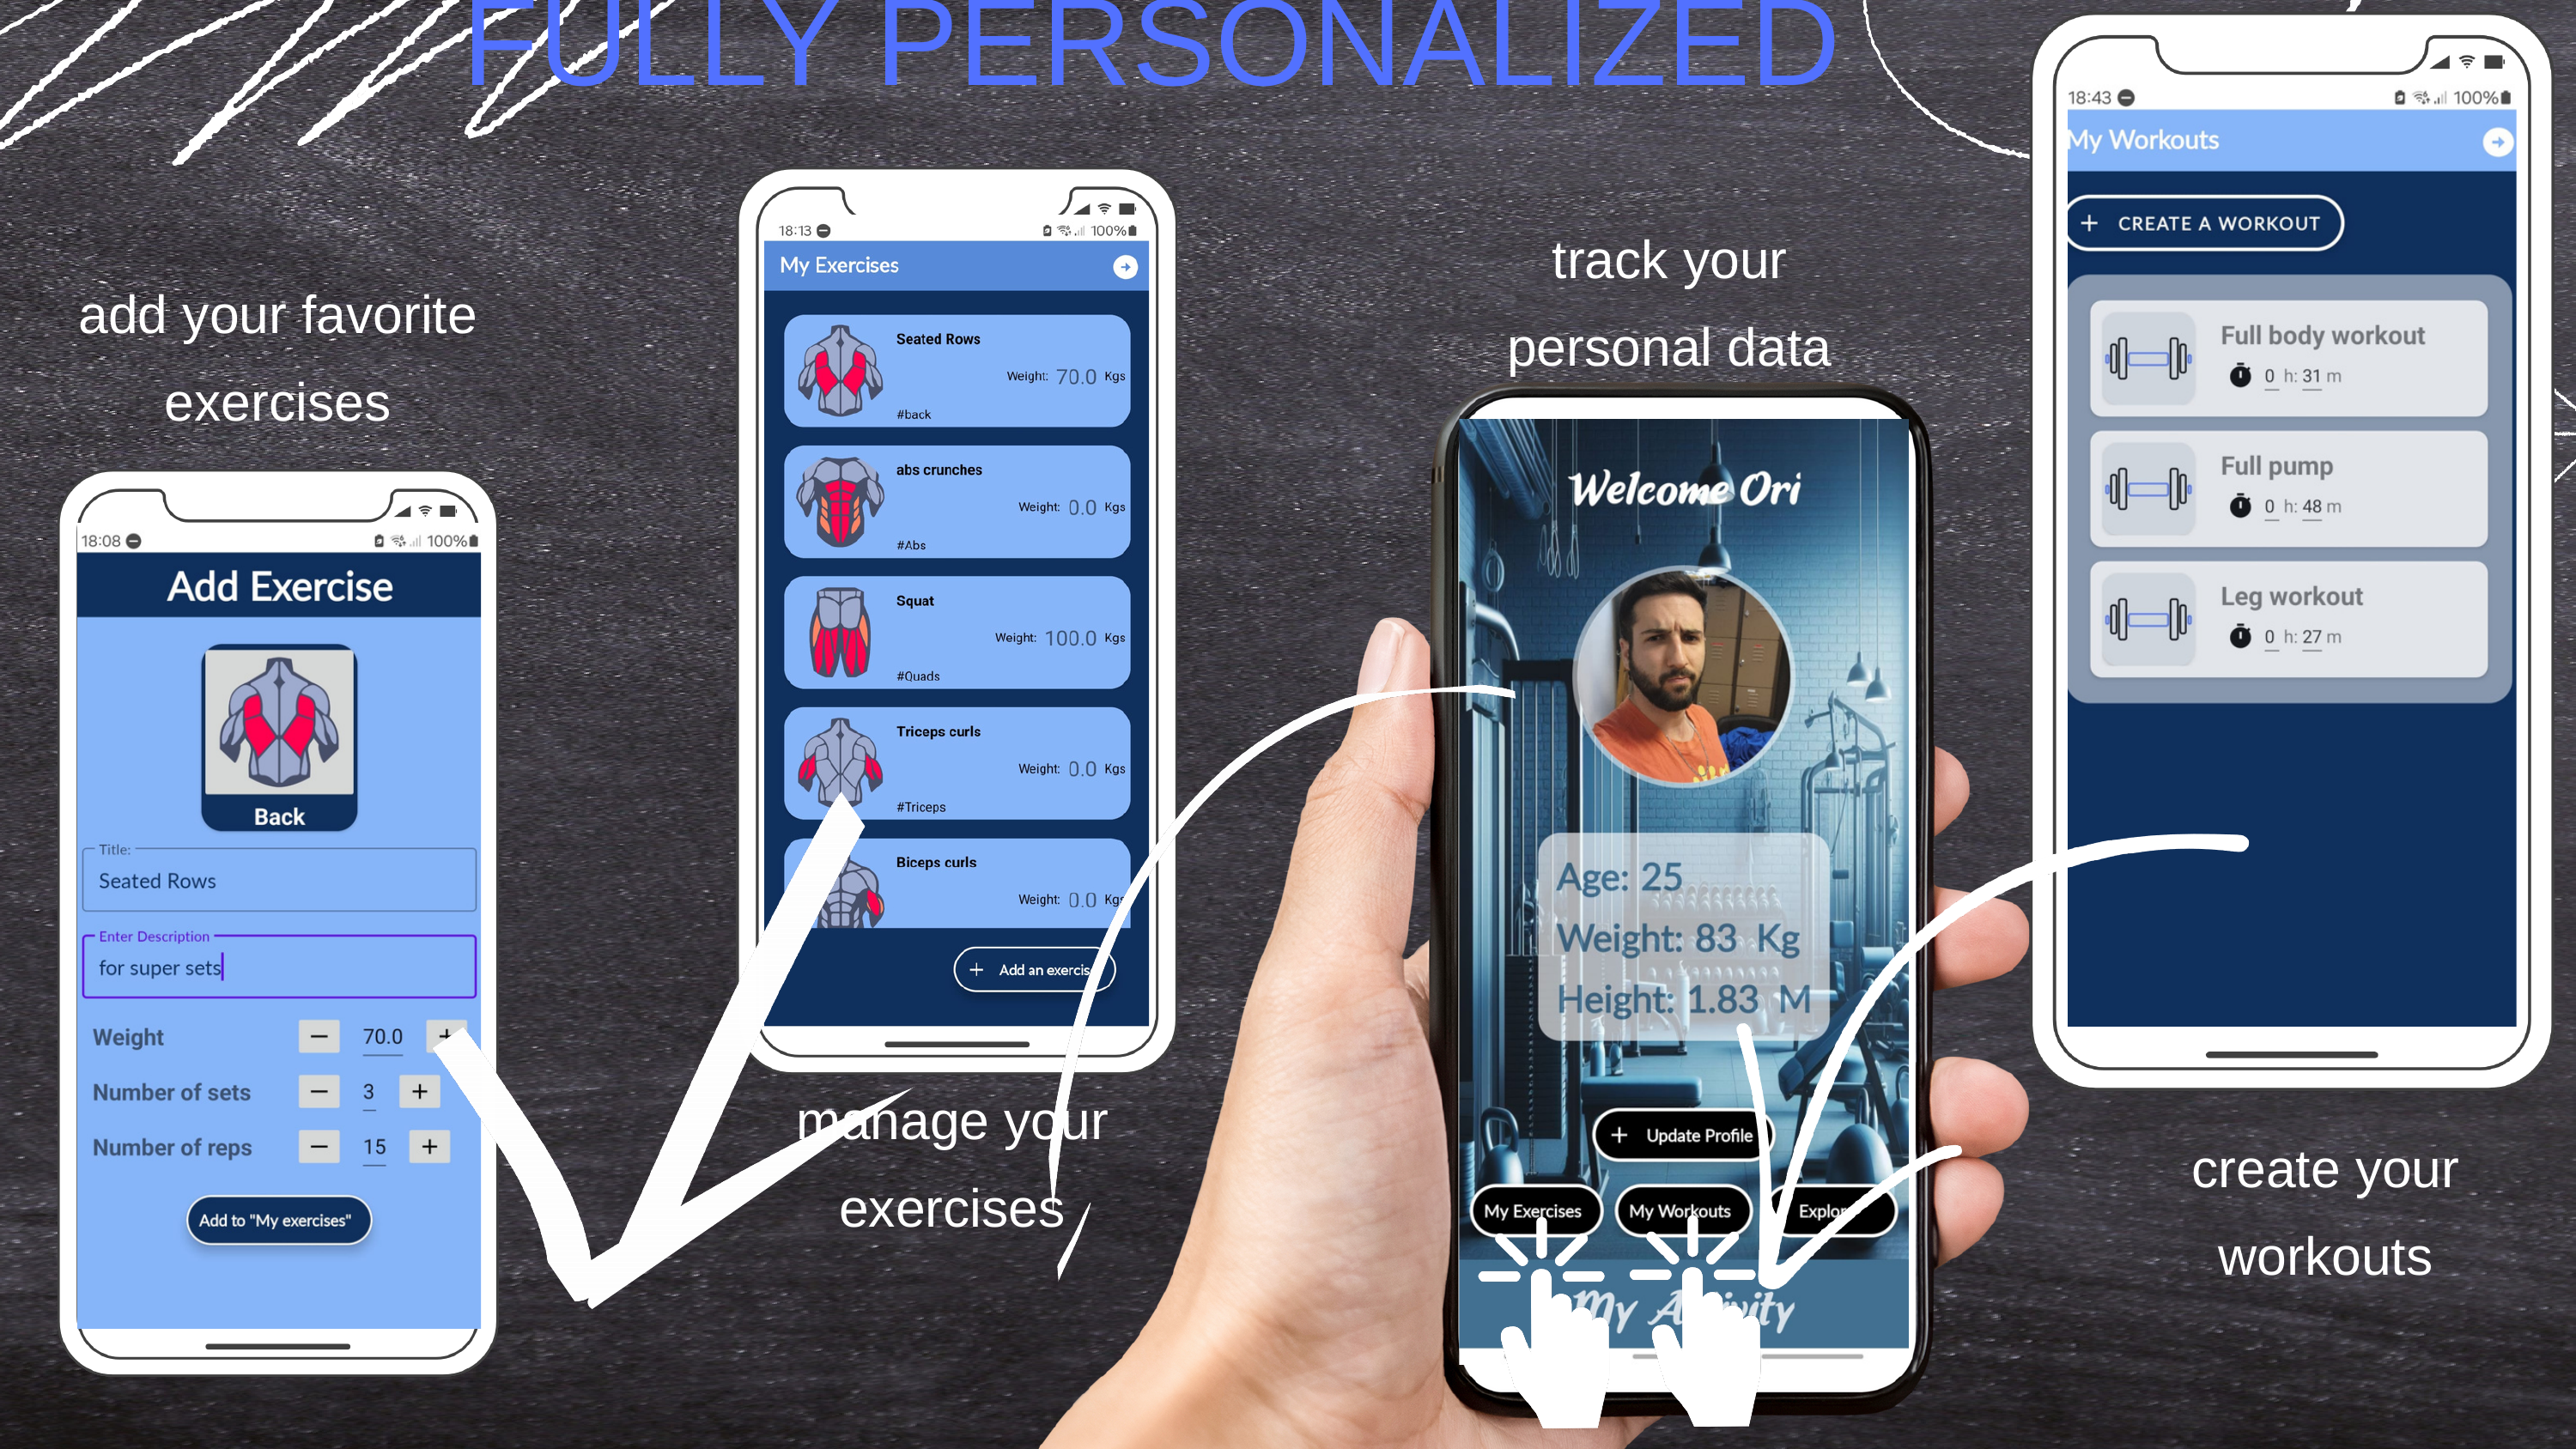

FULLY PERSONALIZED

track your personal data

add your favorite exercises

manage your exercises
create your workouts